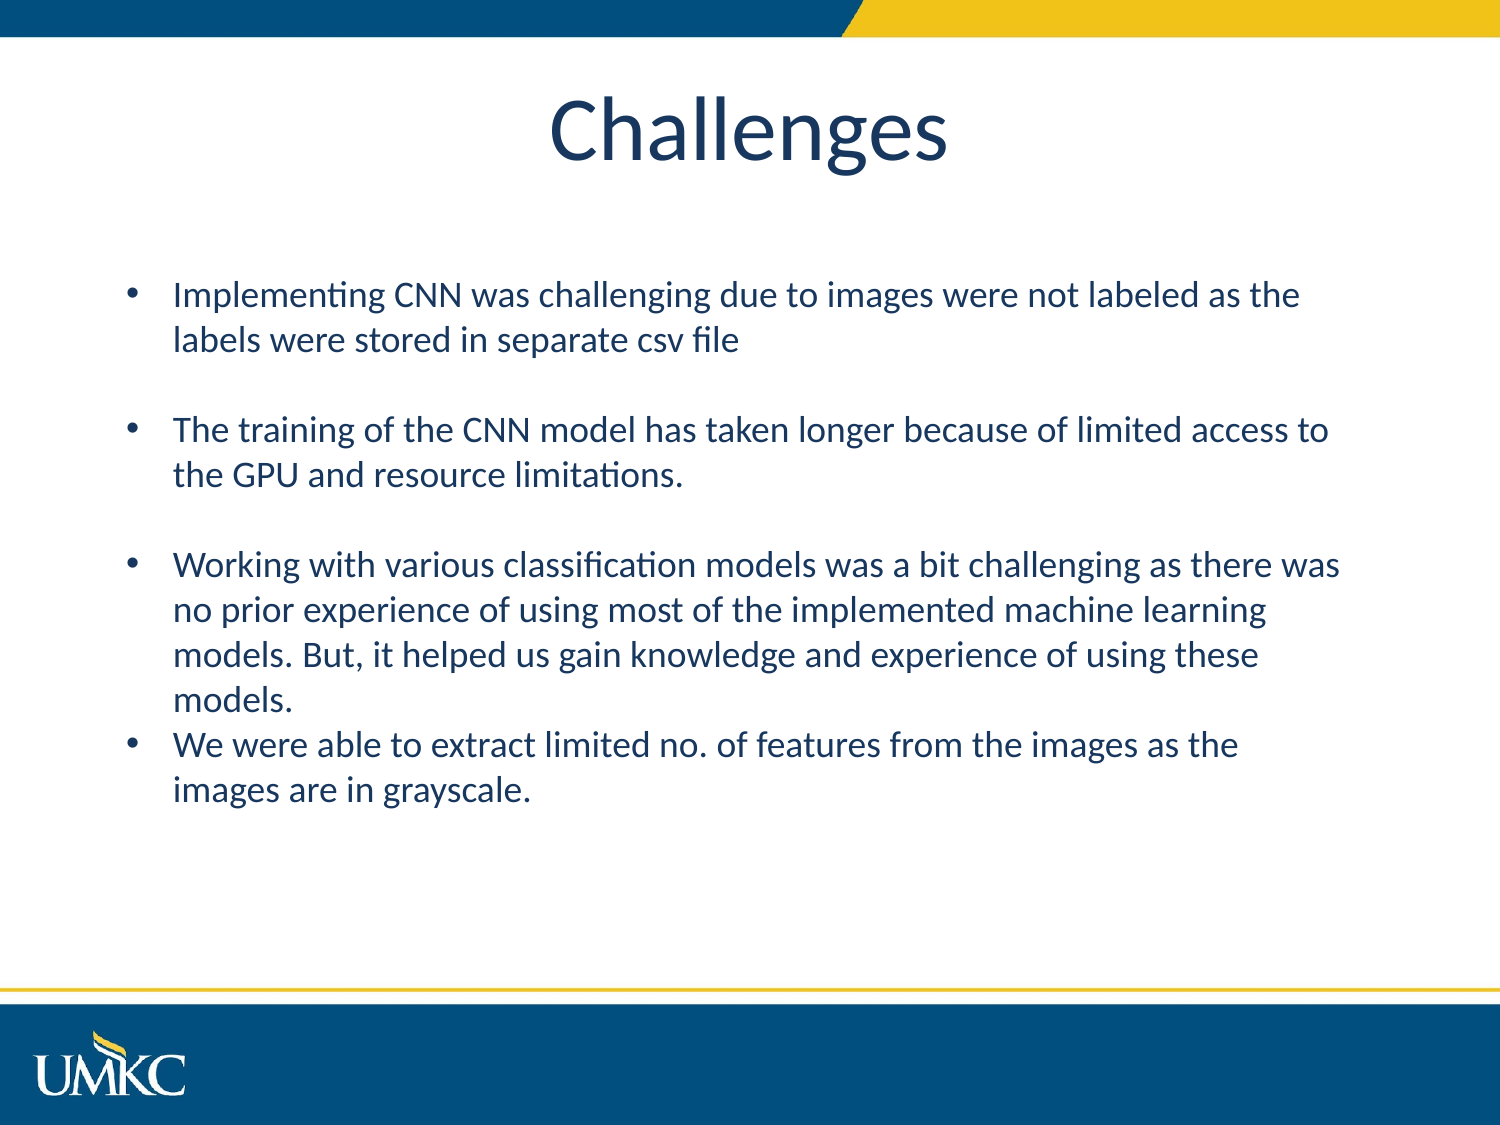

Challenges

Implementing CNN was challenging due to images were not labeled as the labels were stored in separate csv file

The training of the CNN model has taken longer because of limited access to the GPU and resource limitations.

Working with various classification models was a bit challenging as there was no prior experience of using most of the implemented machine learning models. But, it helped us gain knowledge and experience of using these models.
We were able to extract limited no. of features from the images as the images are in grayscale.